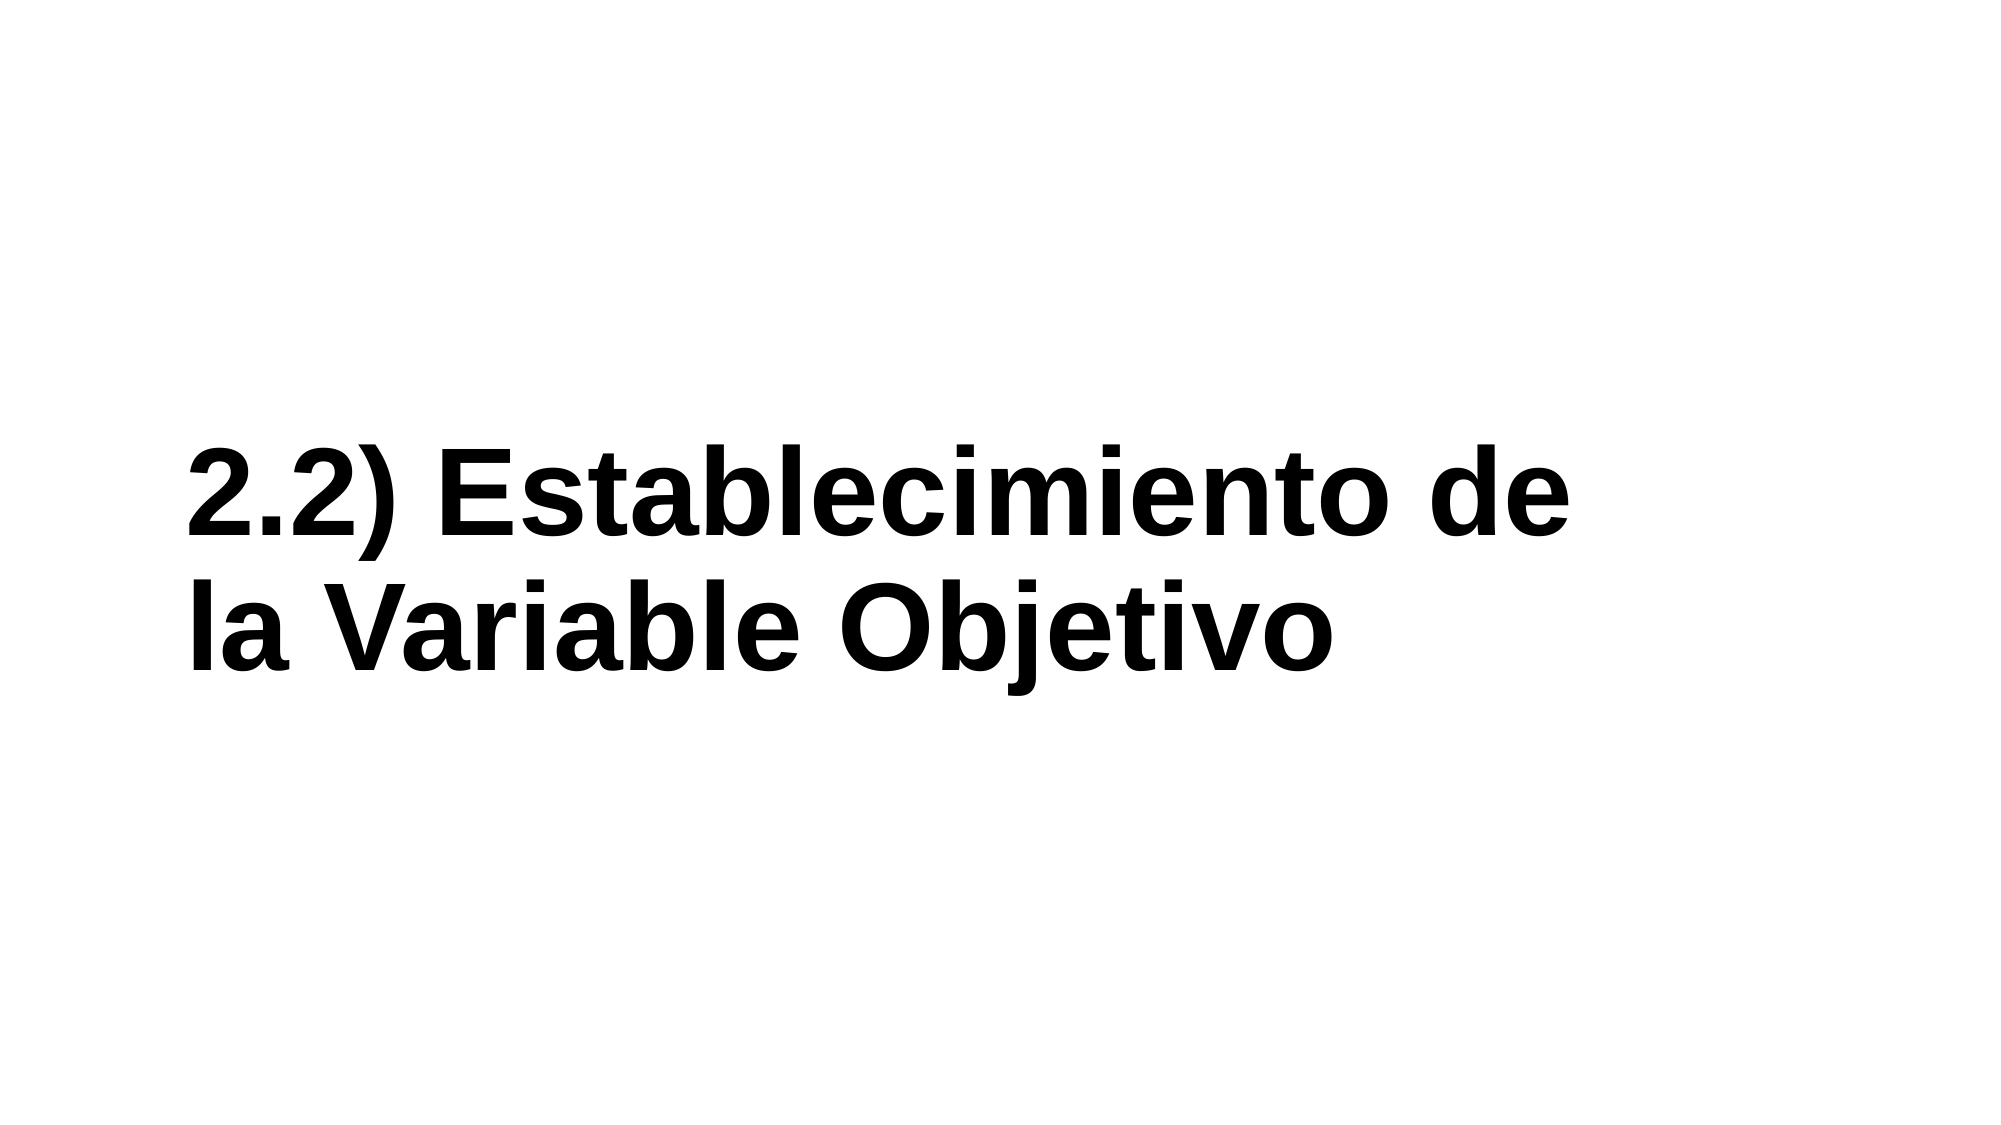

# 2.2) Establecimiento de la Variable Objetivo